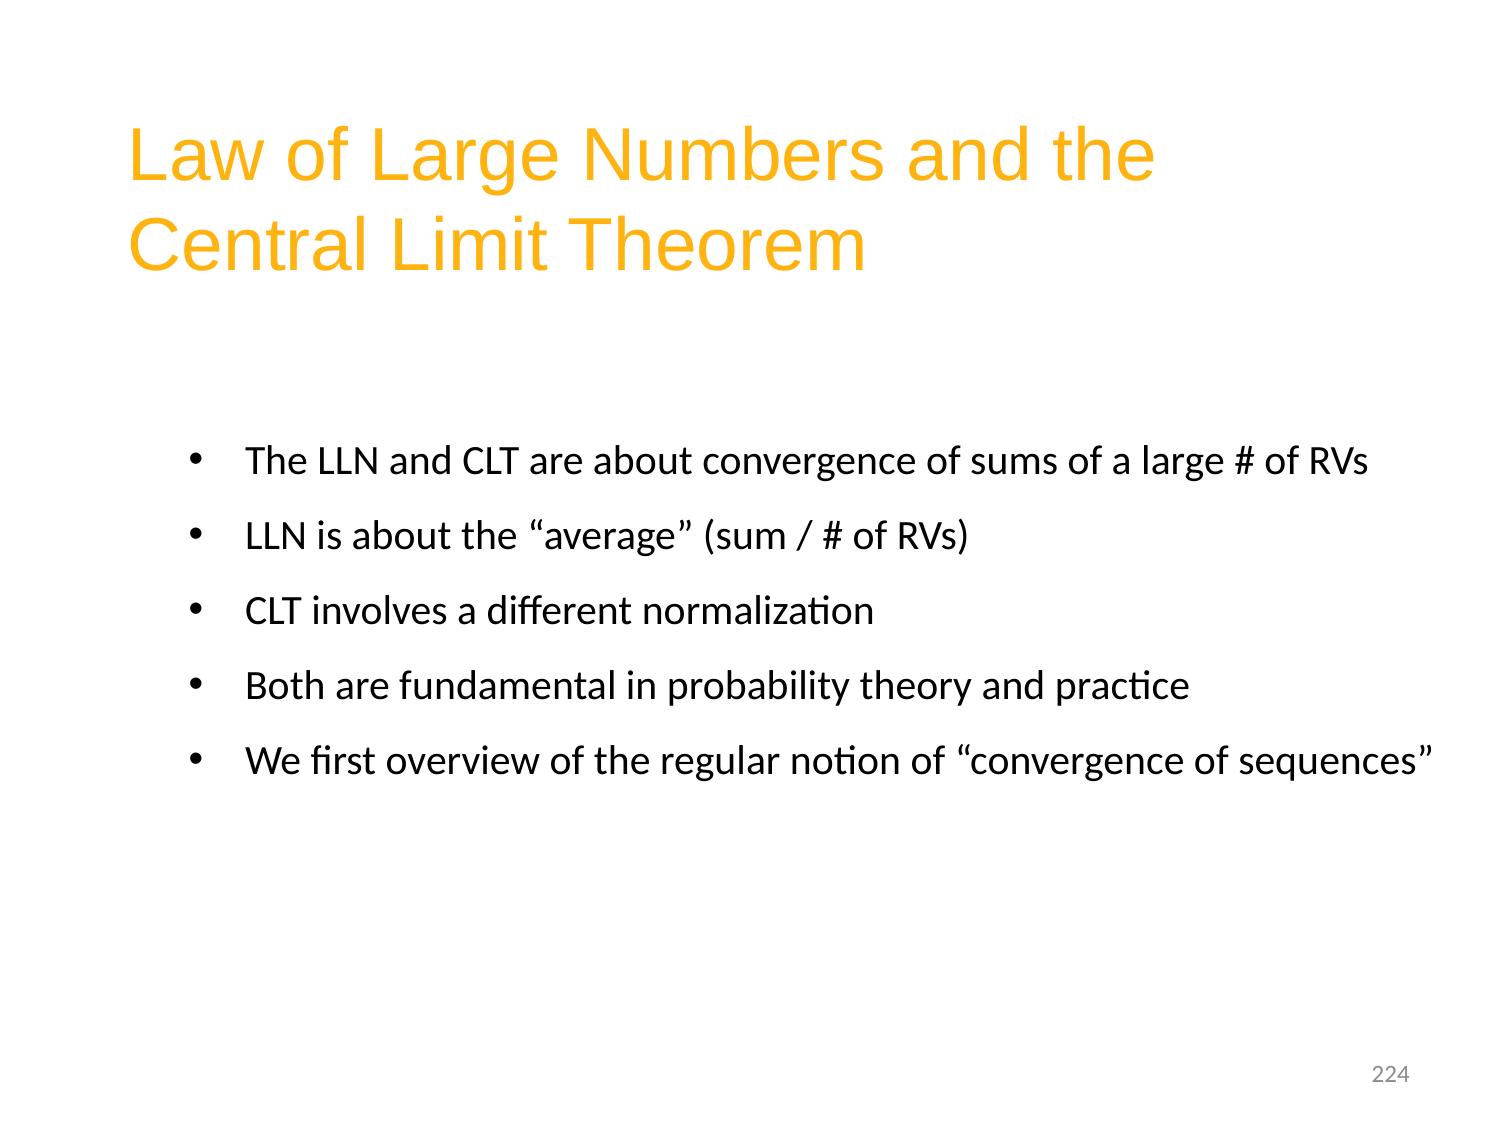

# Law of Large Numbers and the Central Limit Theorem
The LLN and CLT are about convergence of sums of a large # of RVs
LLN is about the “average” (sum / # of RVs)
CLT involves a different normalization
Both are fundamental in probability theory and practice
We first overview of the regular notion of “convergence of sequences”
224